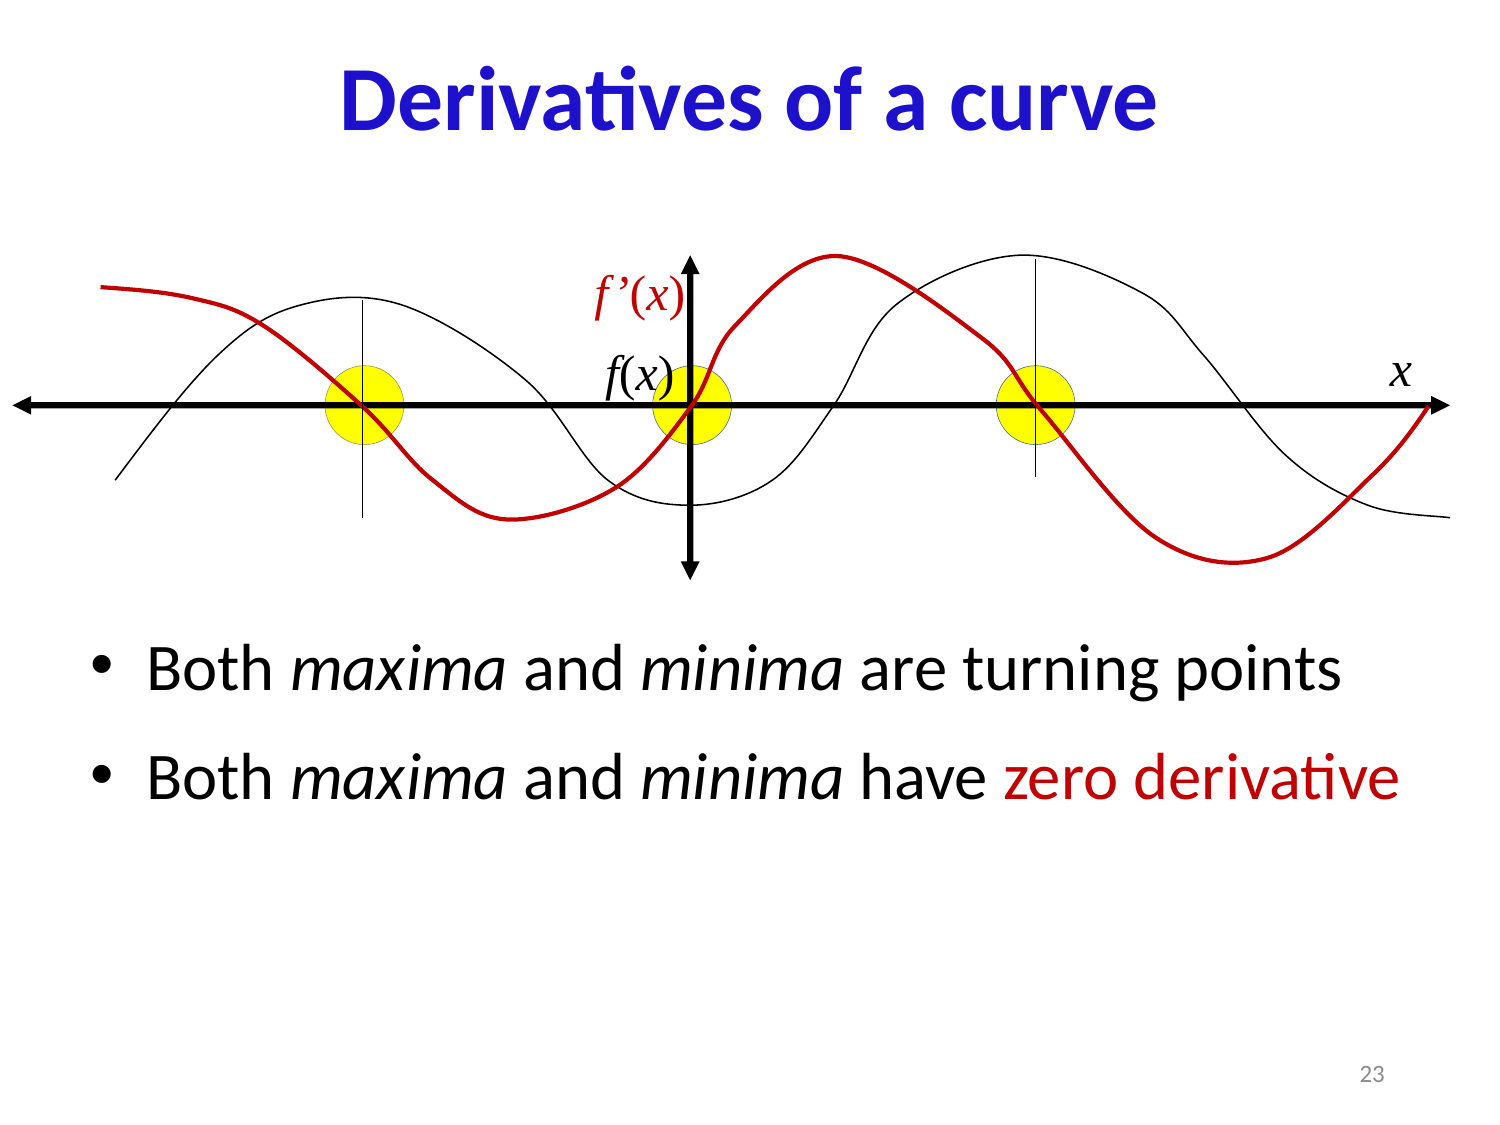

# Derivatives of a curve
f’(x)

x
f(x)

Both maxima and minima are turning points
Both maxima and minima have zero derivative
23